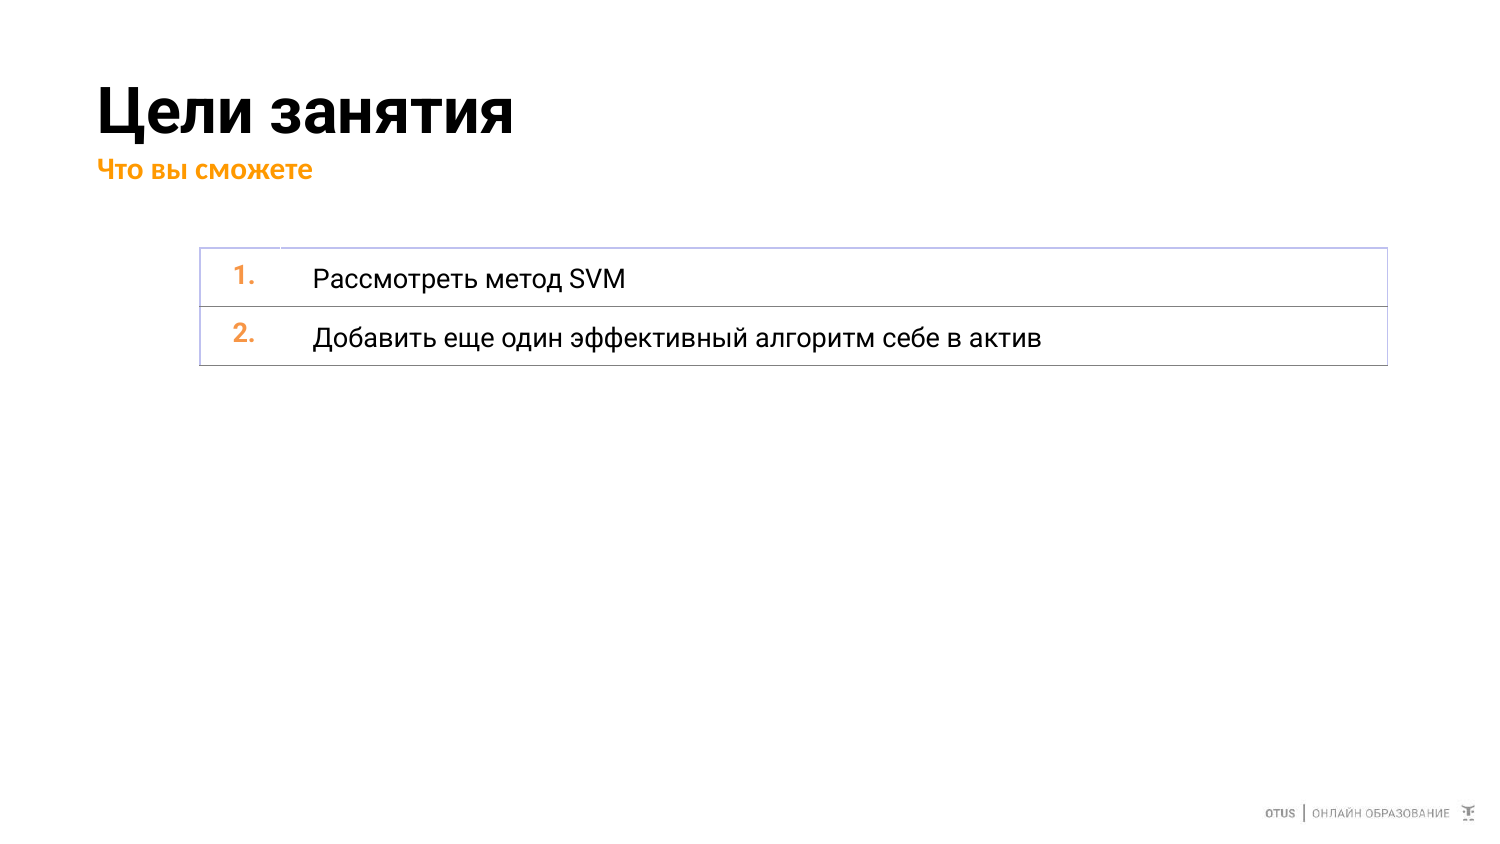

# Цели занятия
Что вы сможете
| 1. | Рассмотреть метод SVM |
| --- | --- |
| 2. | Добавить еще один эффективный алгоритм себе в актив |